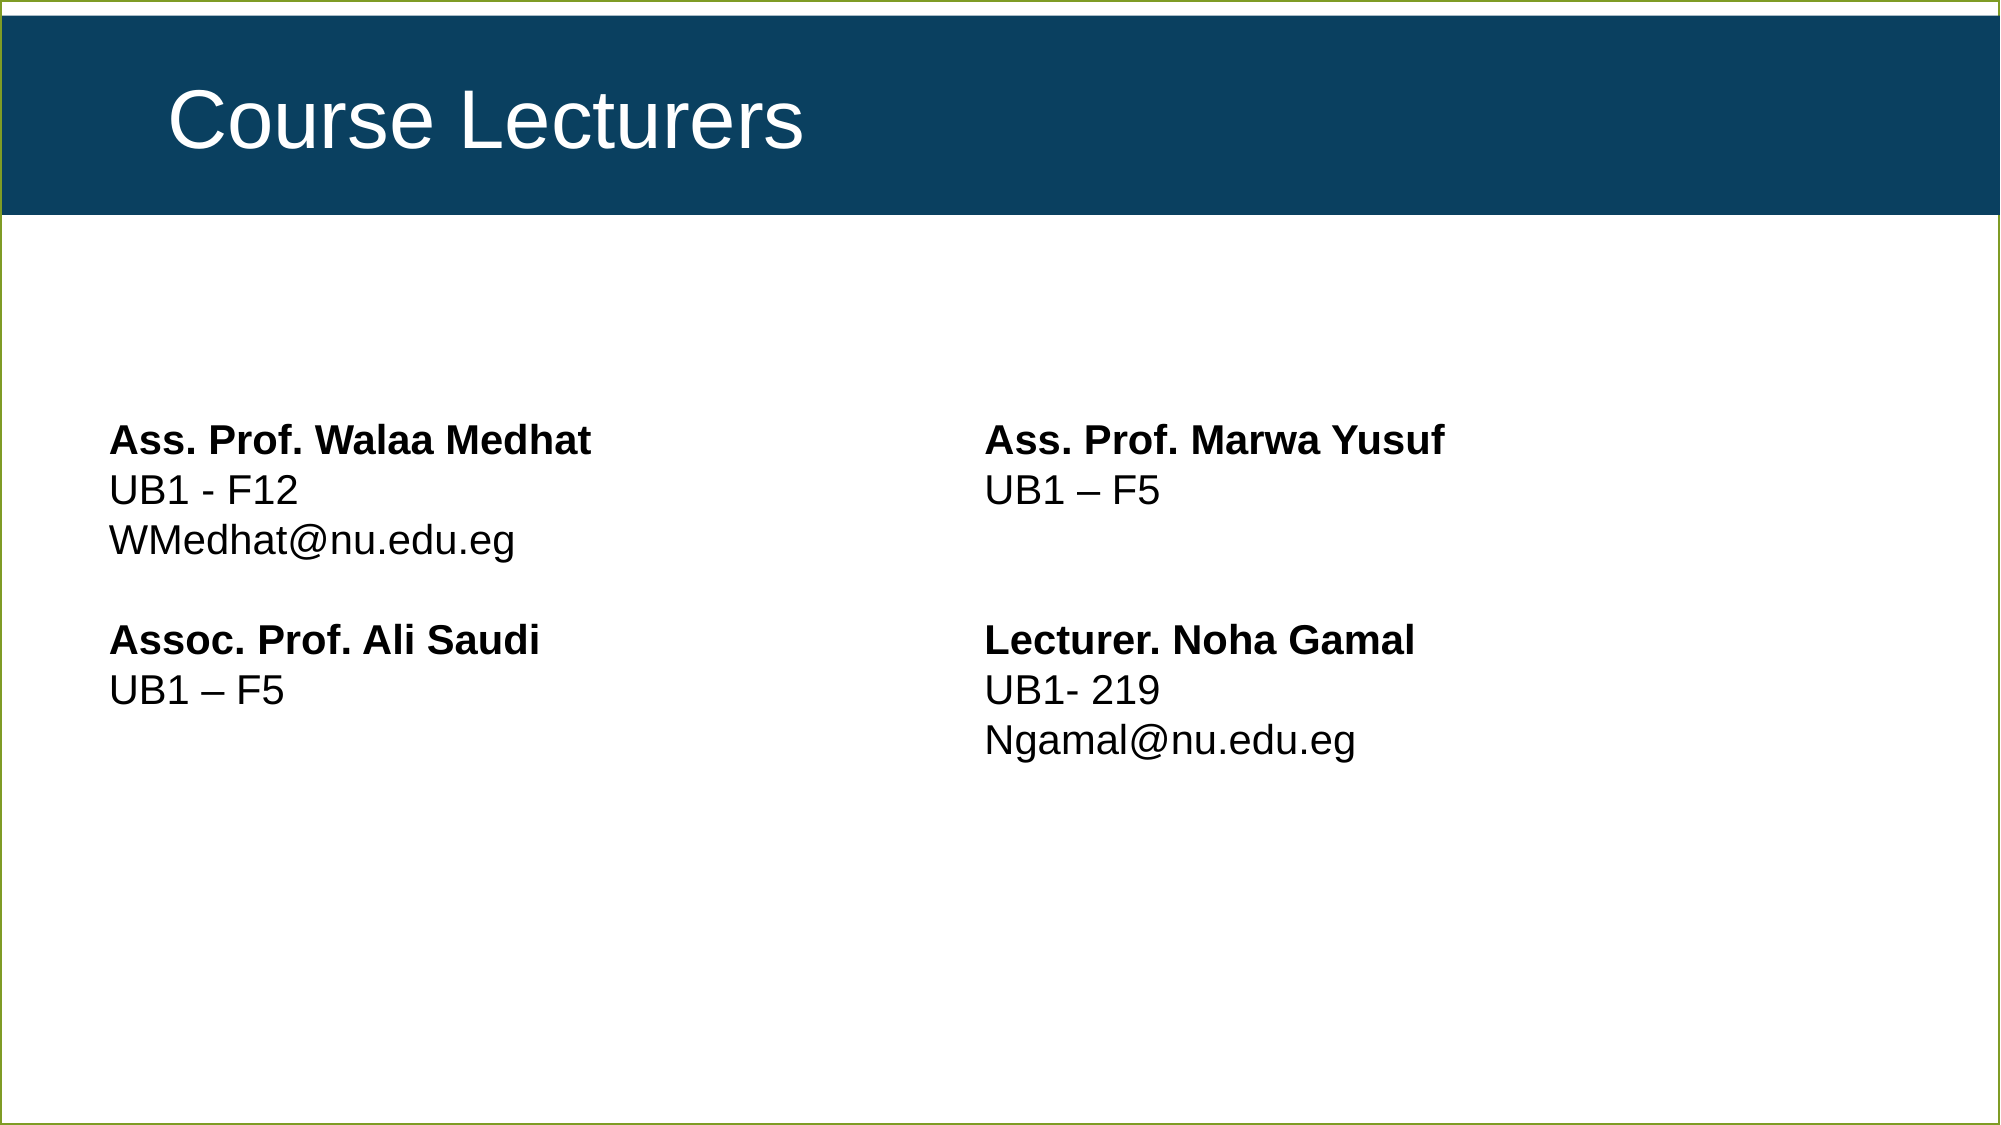

# Course Lecturers
Ass. Prof. Walaa Medhat
UB1 - F12
WMedhat@nu.edu.eg

Assoc. Prof. Ali Saudi
UB1 – F5

Ass. Prof. Marwa Yusuf
UB1 – F5

Lecturer. Noha Gamal
UB1- 219
Ngamal@nu.edu.eg